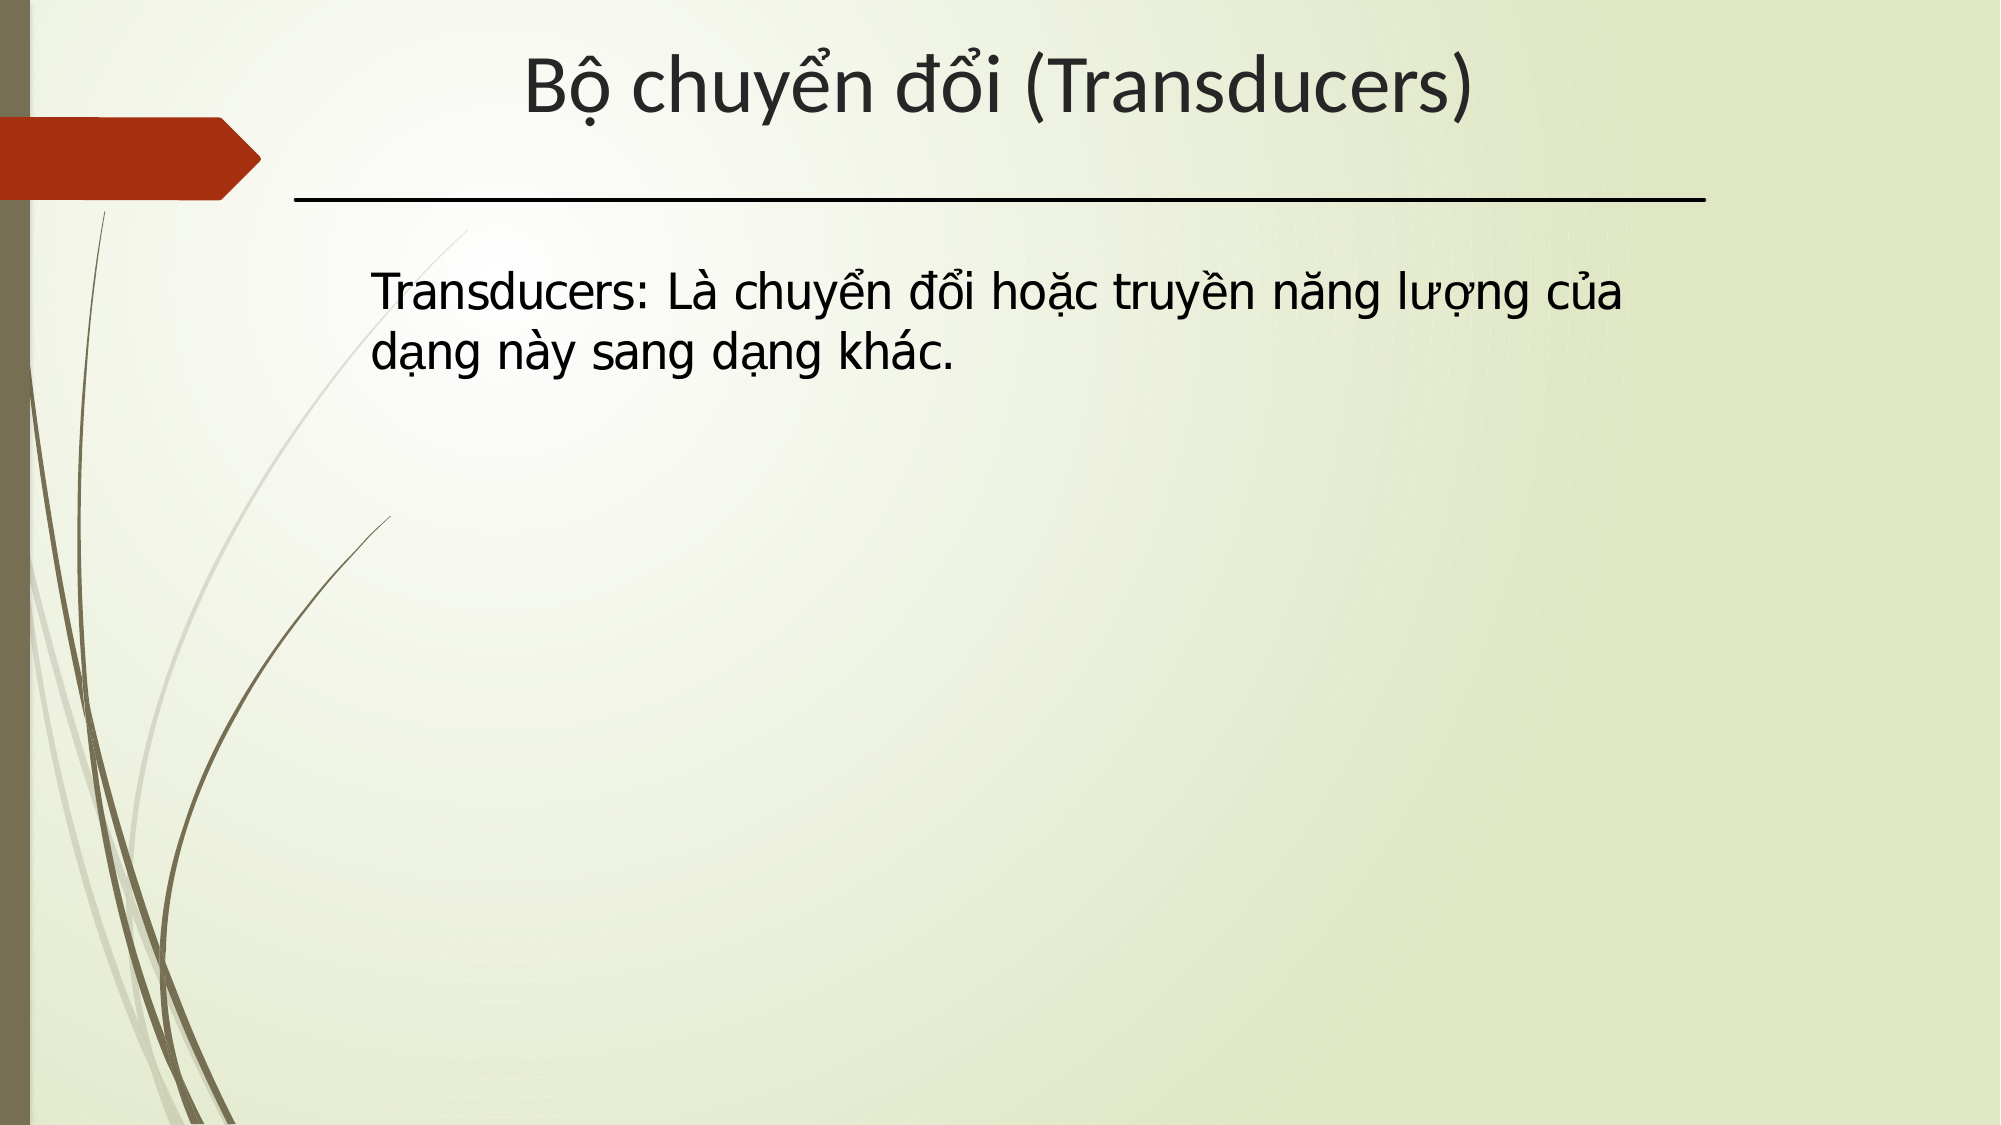

# Bộ chuyển đổi (Transducers)
Transducers: Là chuyển đổi hoặc truyền năng lượng của dạng này sang dạng khác.